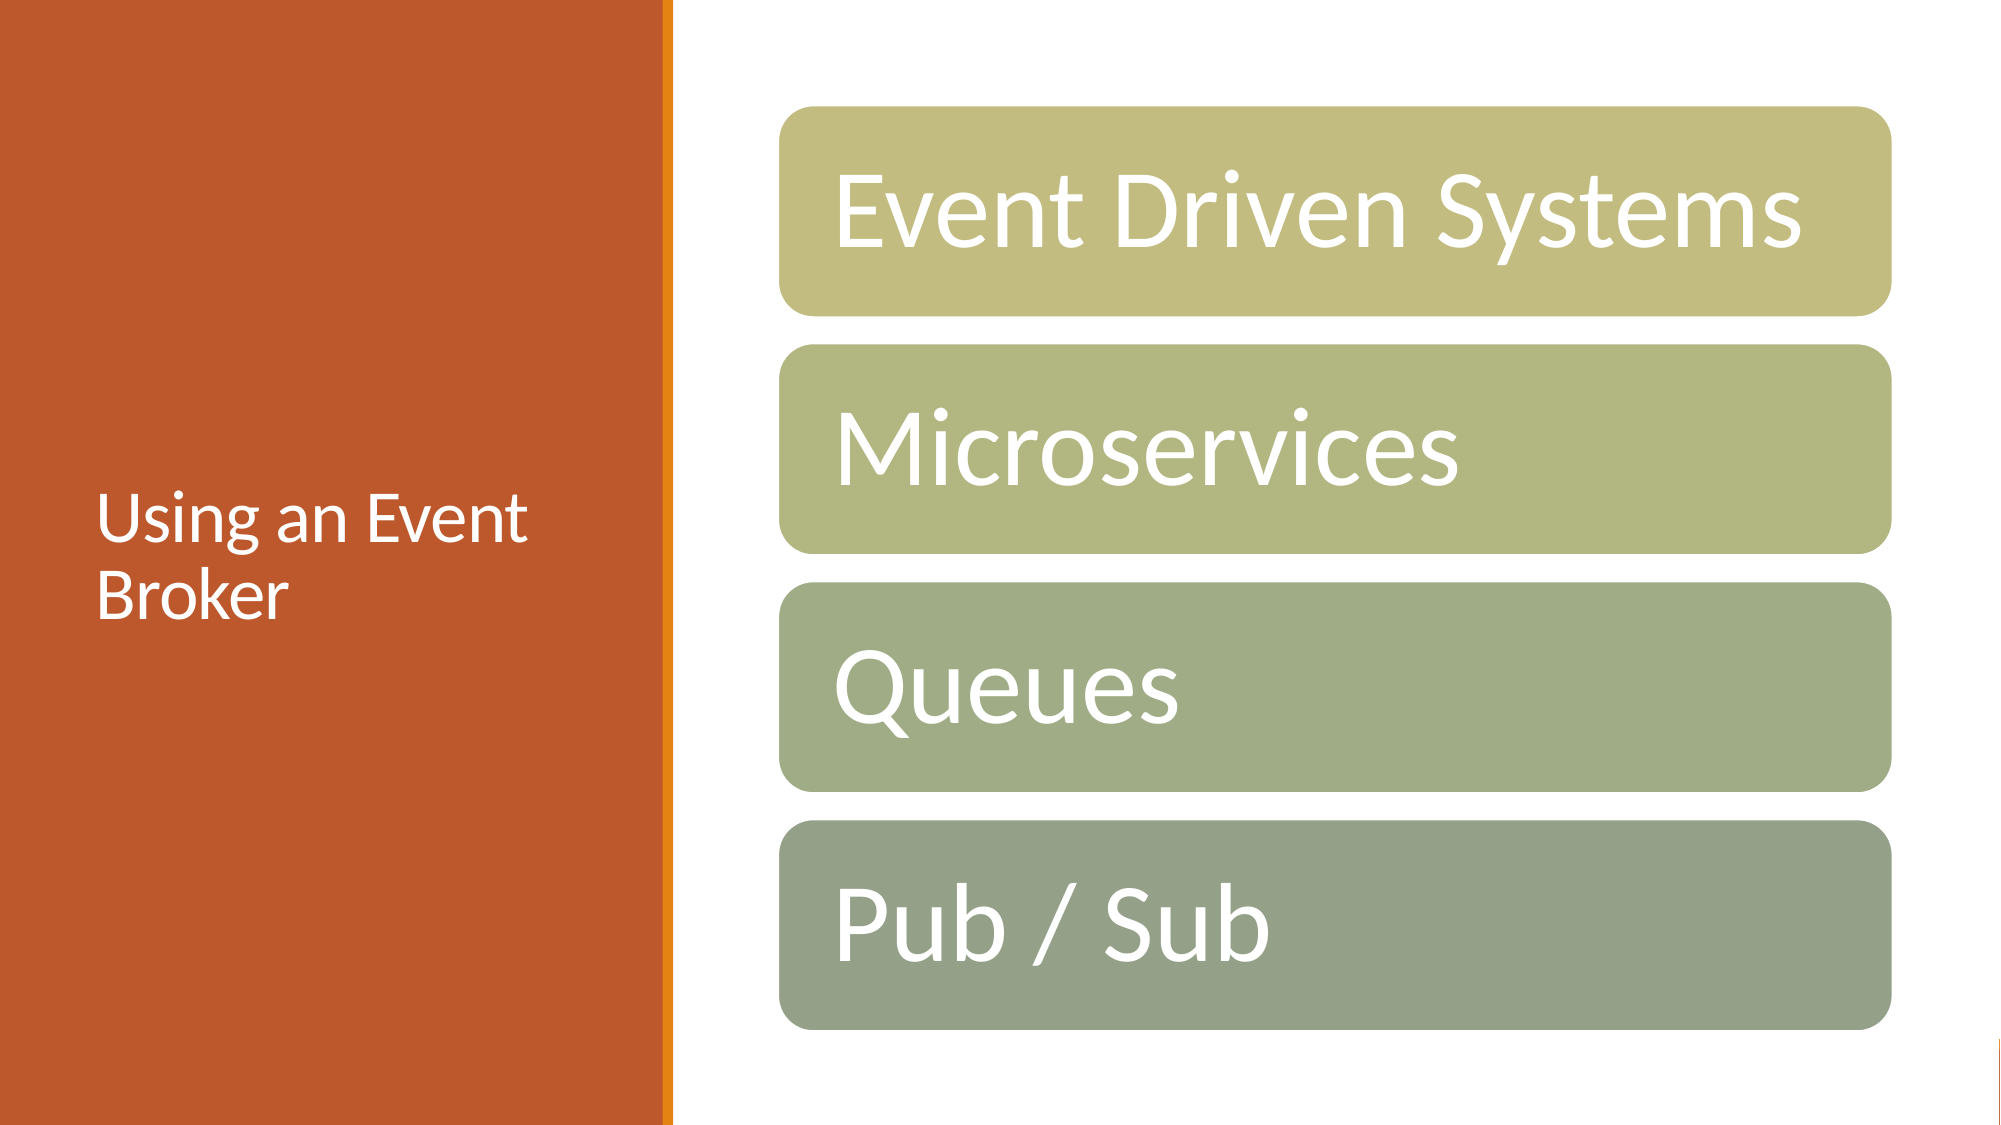

# Using an Event Broker
Event Driven Systems
Microservices
Queues
Pub / Sub